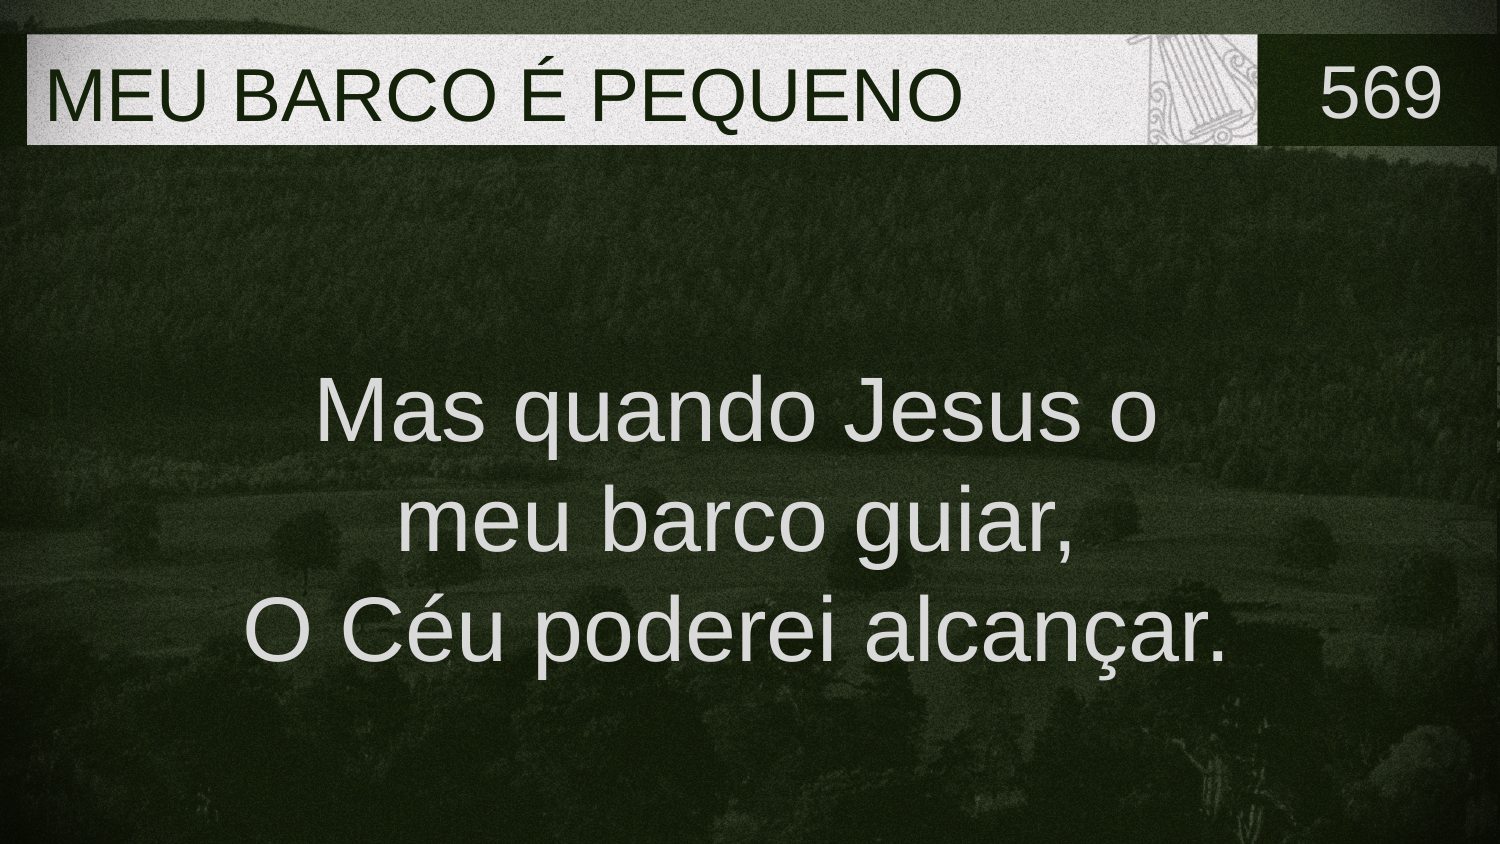

# MEU BARCO É PEQUENO
569
Mas quando Jesus o
meu barco guiar,
O Céu poderei alcançar.